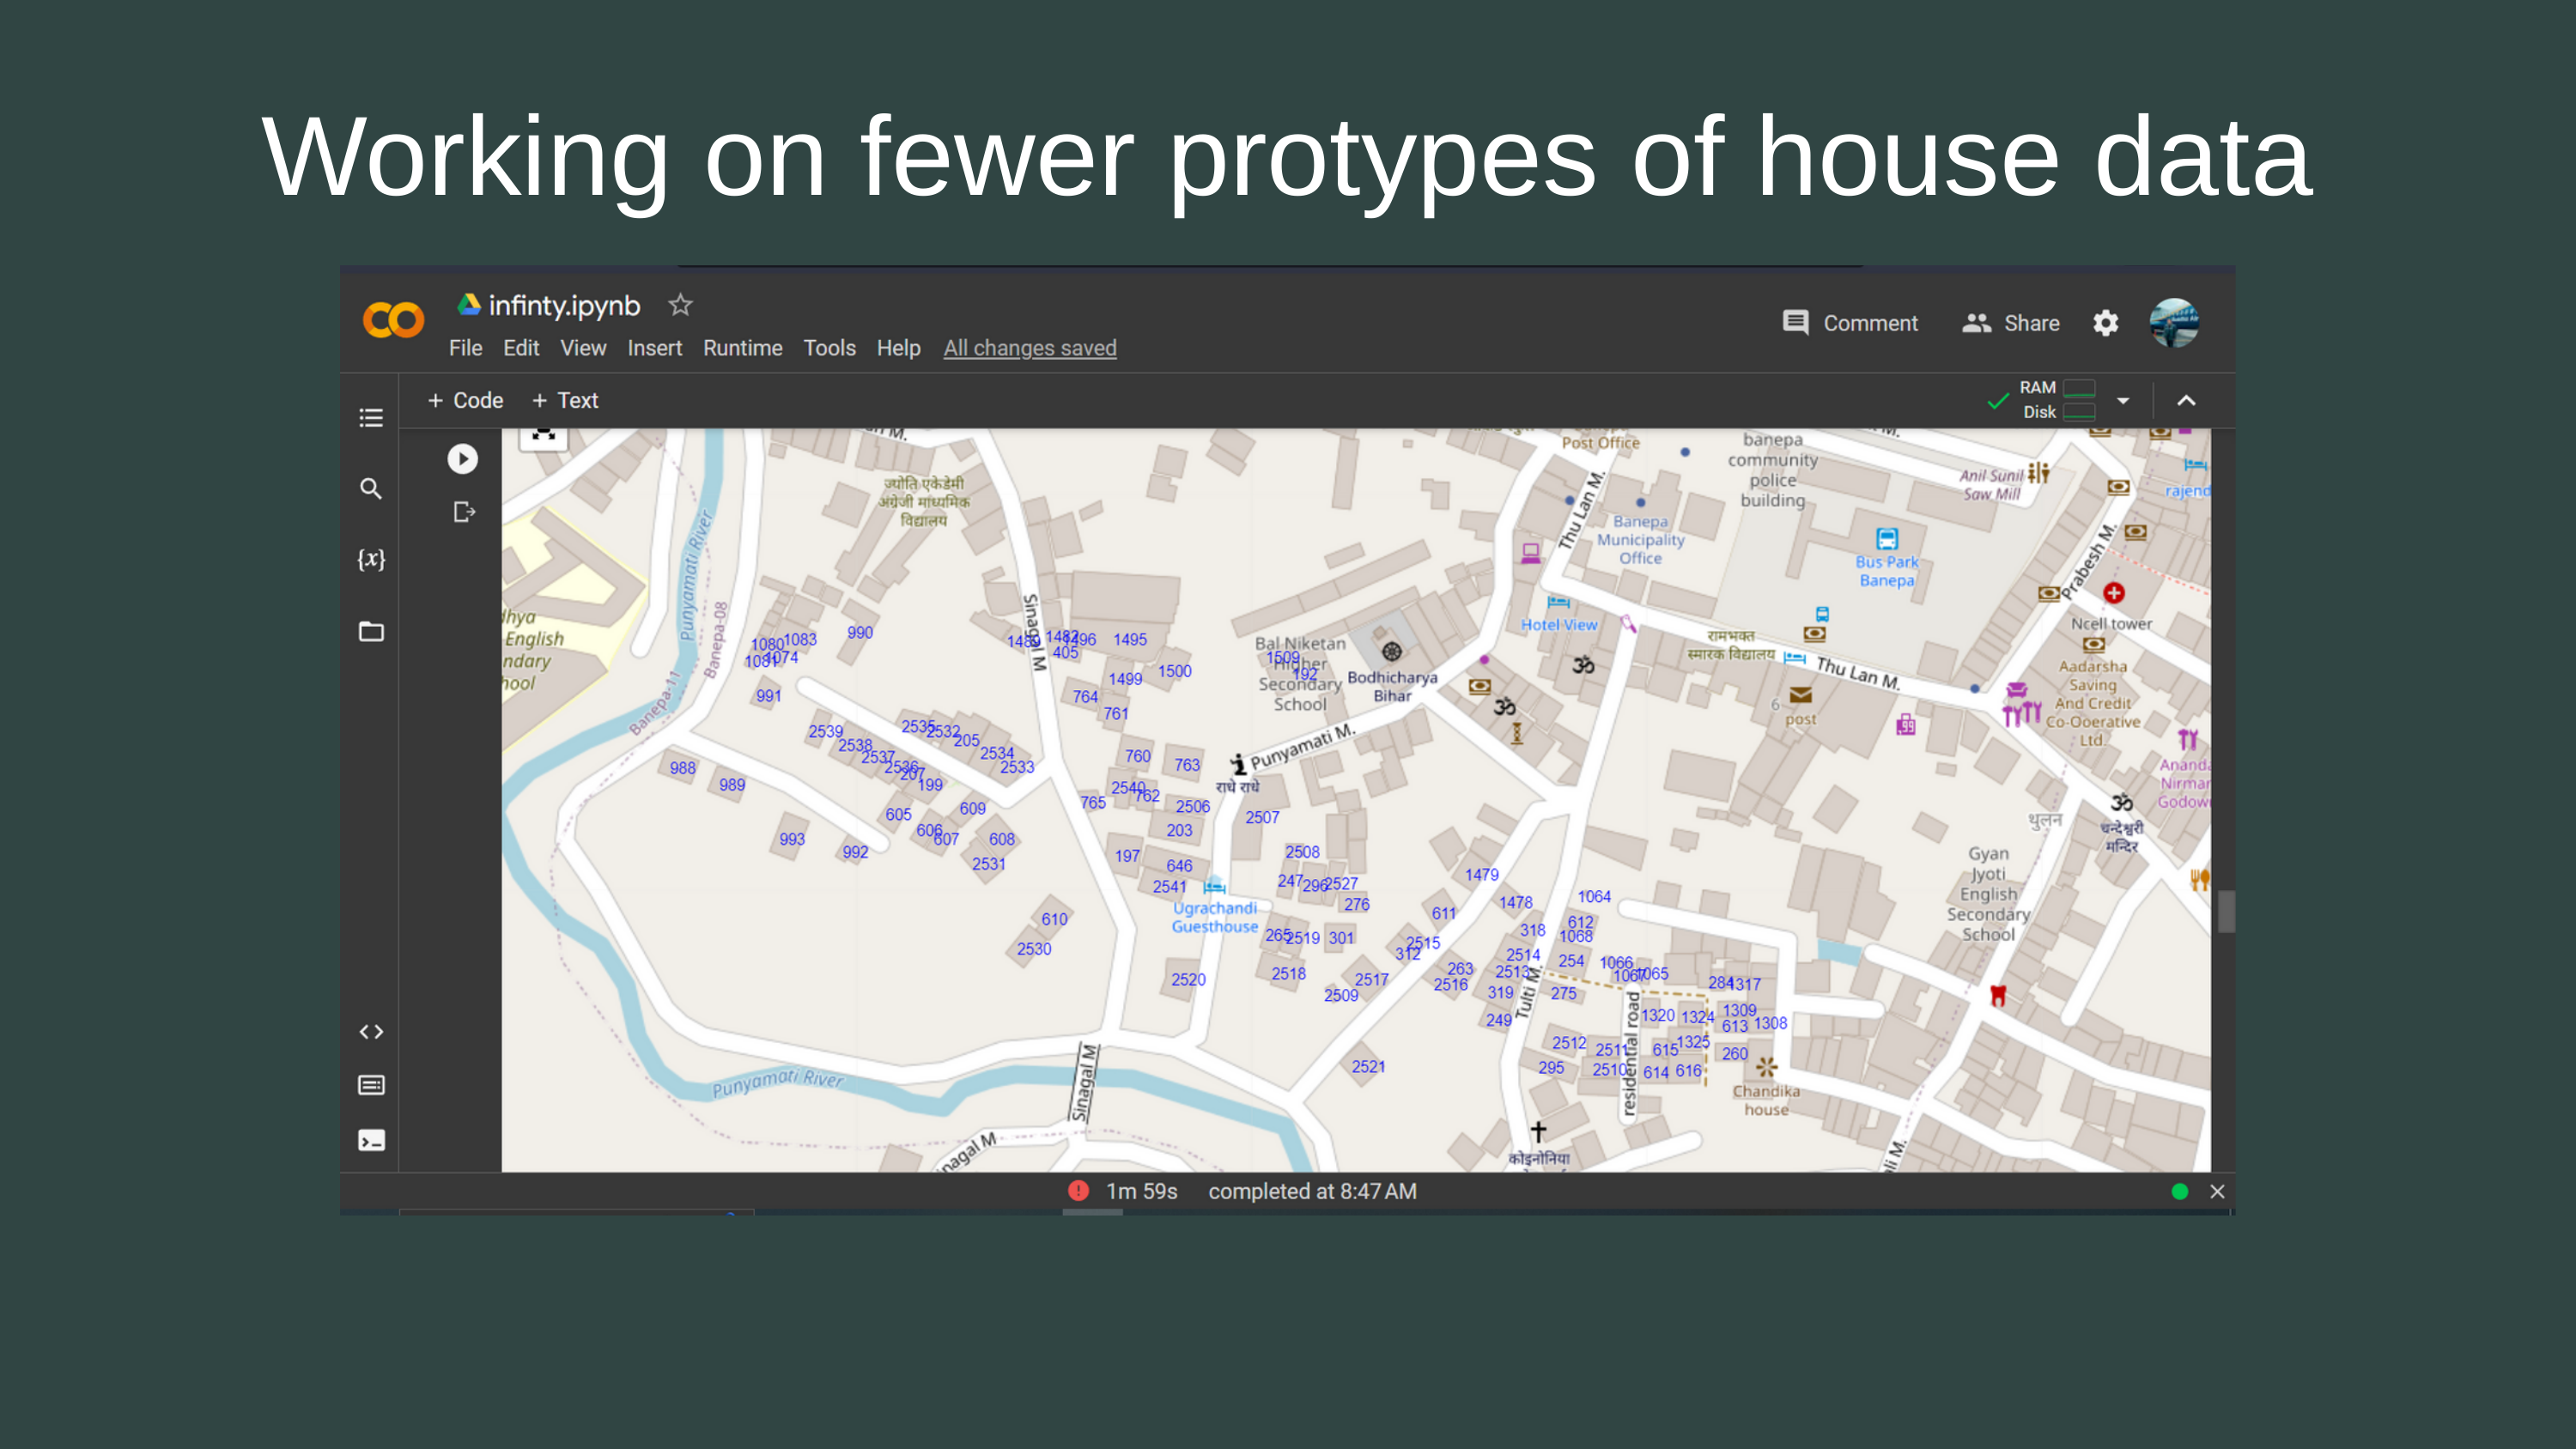

Working on fewer protypes of house data